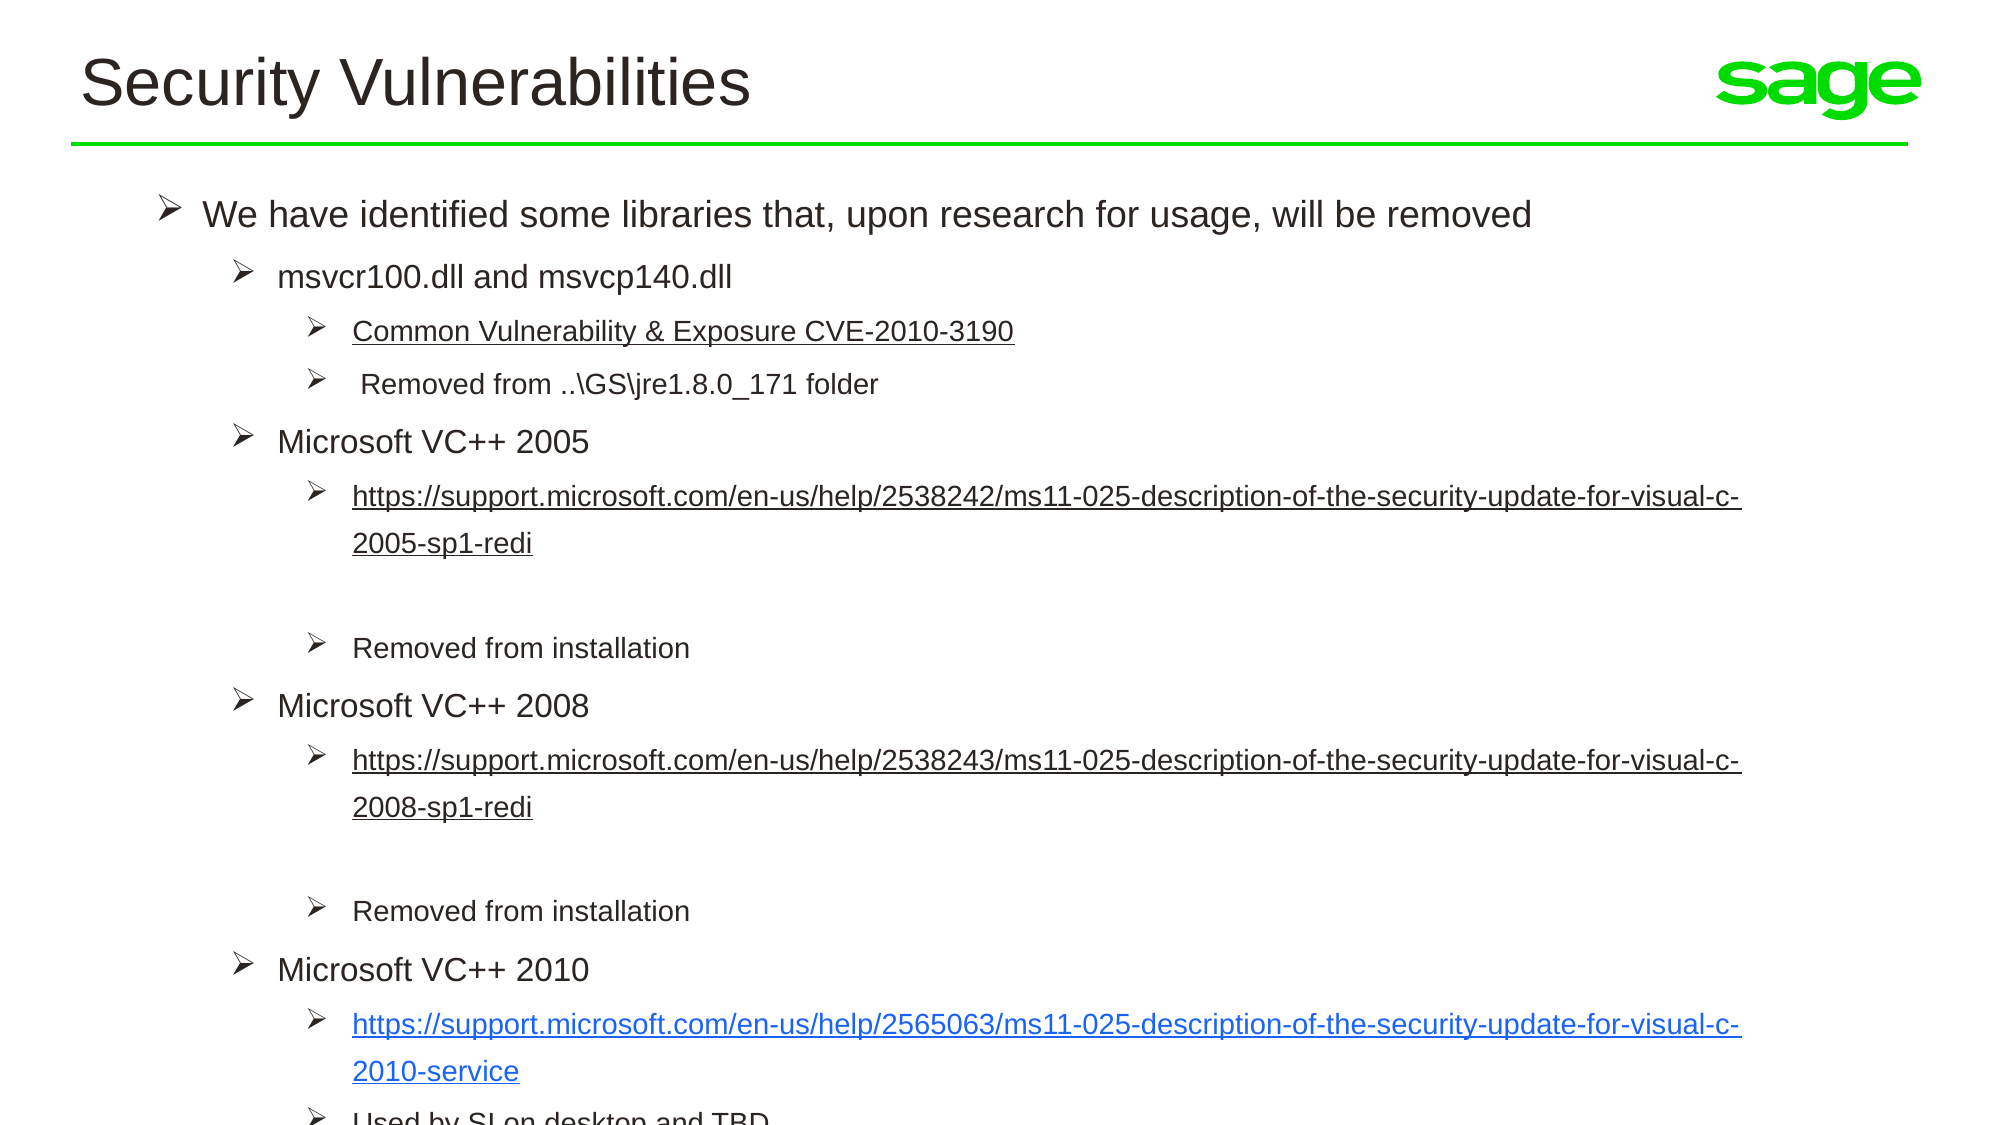

Security Vulnerabilities

We have identified some libraries that, upon research for usage, will be removed
msvcr100.dll and msvcp140.dll
Common Vulnerability & Exposure CVE-2010-3190
 Removed from ..\GS\jre1.8.0_171 folder
Microsoft VC++ 2005
https://support.microsoft.com/en-us/help/2538242/ms11-025-description-of-the-security-update-for-visual-c-2005-sp1-redi
Removed from installation
Microsoft VC++ 2008
https://support.microsoft.com/en-us/help/2538243/ms11-025-description-of-the-security-update-for-visual-c-2008-sp1-redi
Removed from installation
Microsoft VC++ 2010
https://support.microsoft.com/en-us/help/2565063/ms11-025-description-of-the-security-update-for-visual-c-2010-service
Used by SI on desktop and TBD